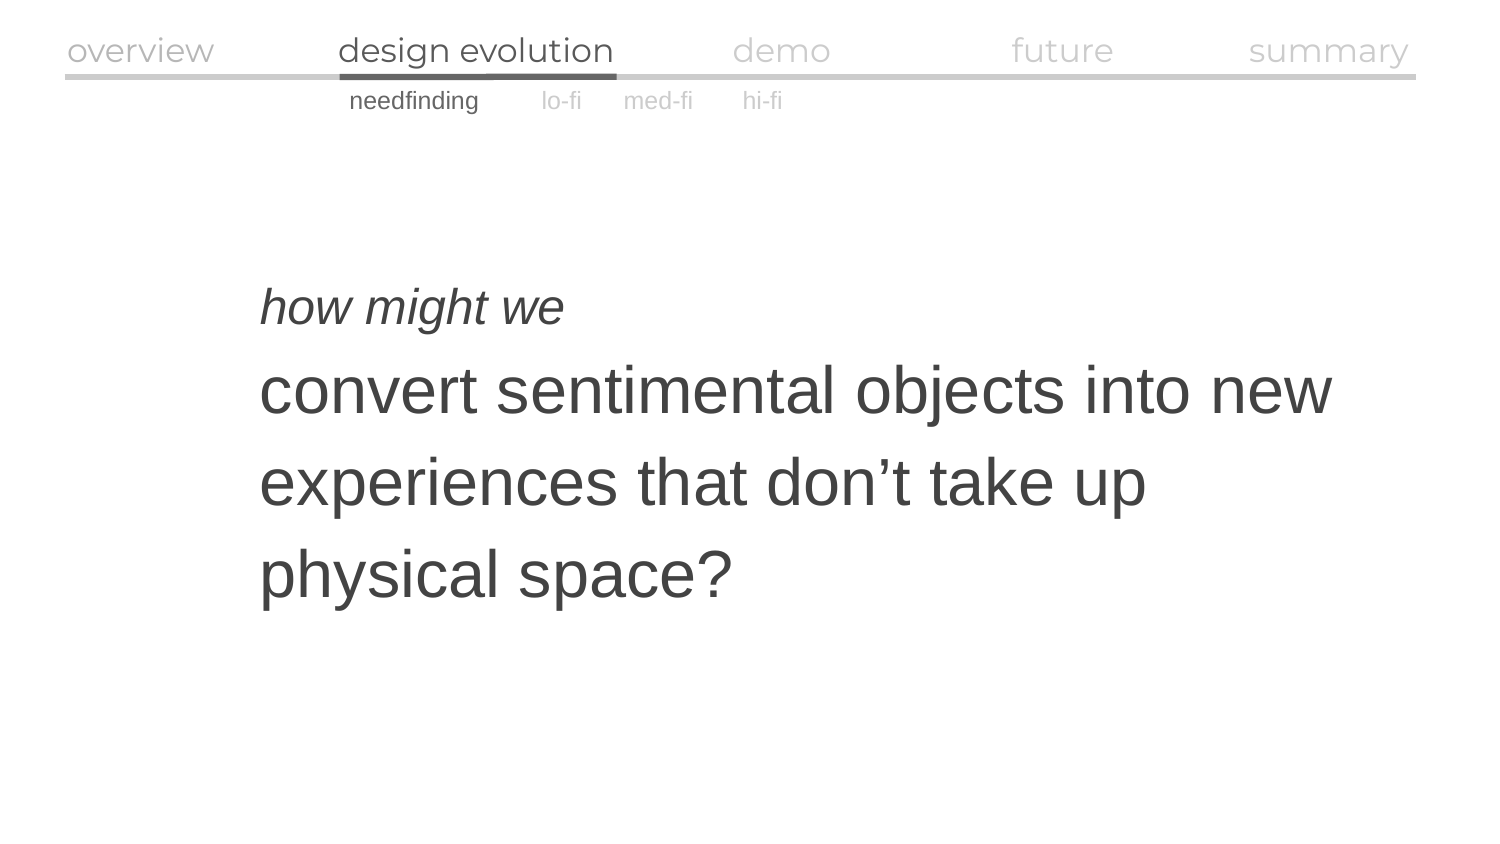

overview
design evolution
demo
future
summary
needfinding
lo-fi
med-fi
hi-fi
how might we
convert sentimental objects into new experiences that don’t take up physical space?